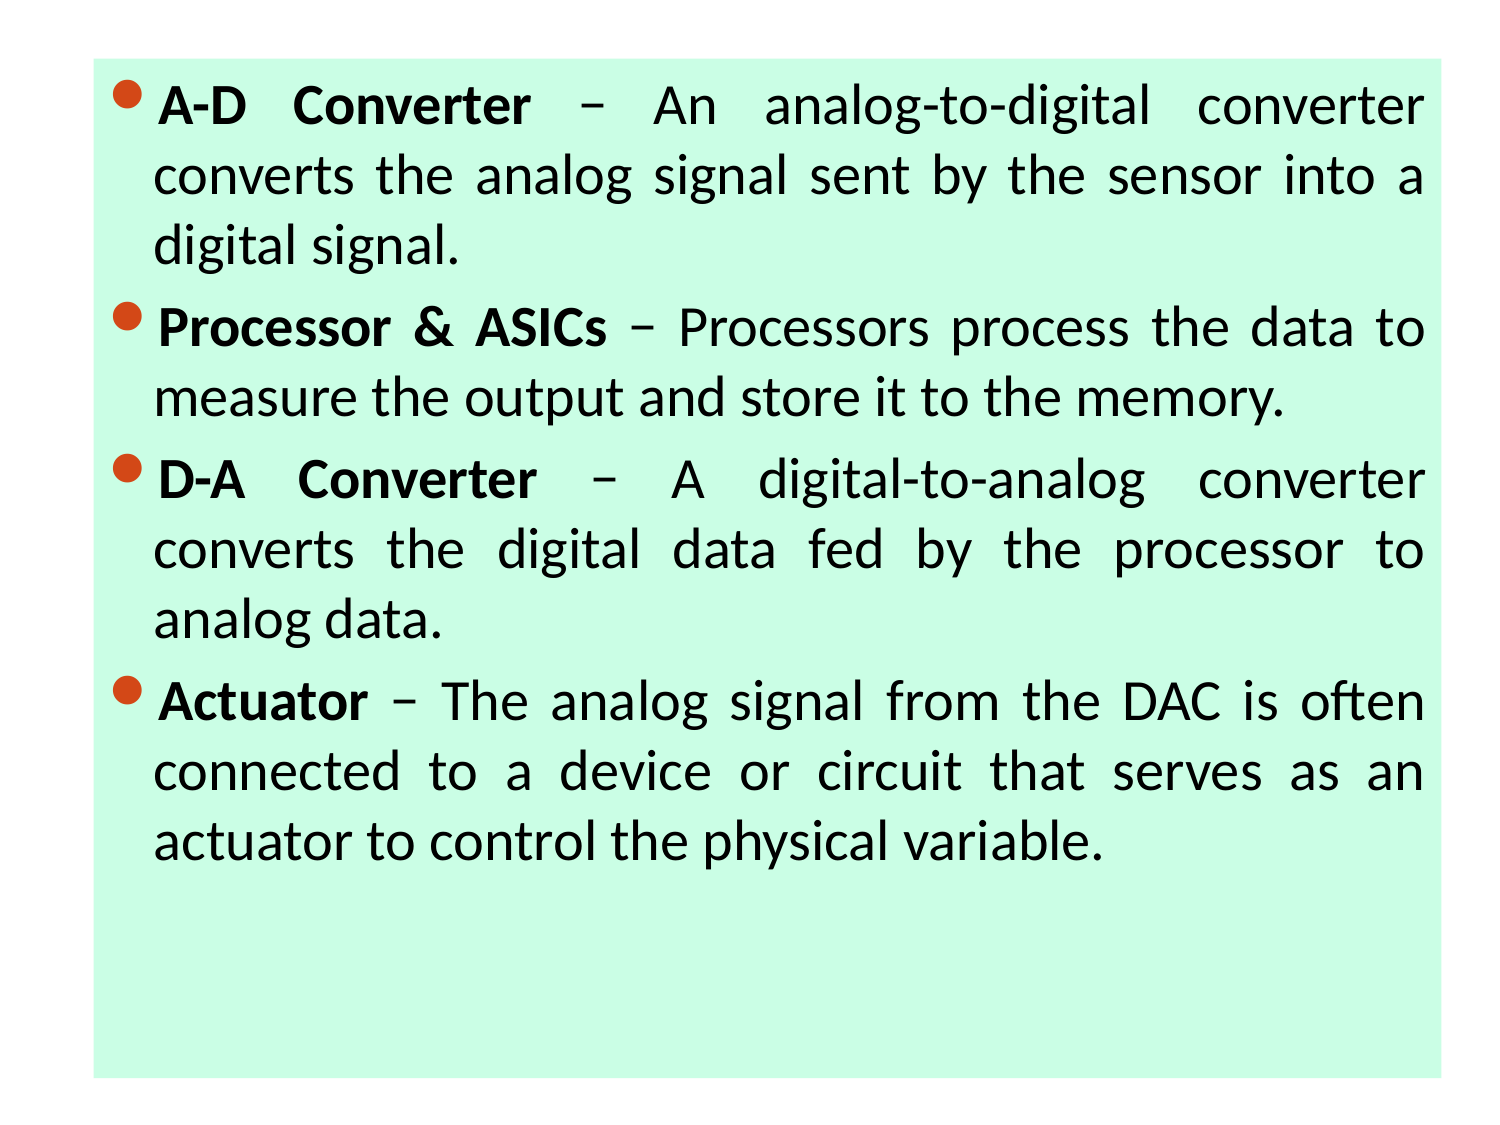

A-D Converter − An analog-to-digital converter converts the analog signal sent by the sensor into a digital signal.
Processor & ASICs − Processors process the data to measure the output and store it to the memory.
D-A Converter − A digital-to-analog converter converts the digital data fed by the processor to analog data.
Actuator − The analog signal from the DAC is often connected to a device or circuit that serves as an actuator to control the physical variable.